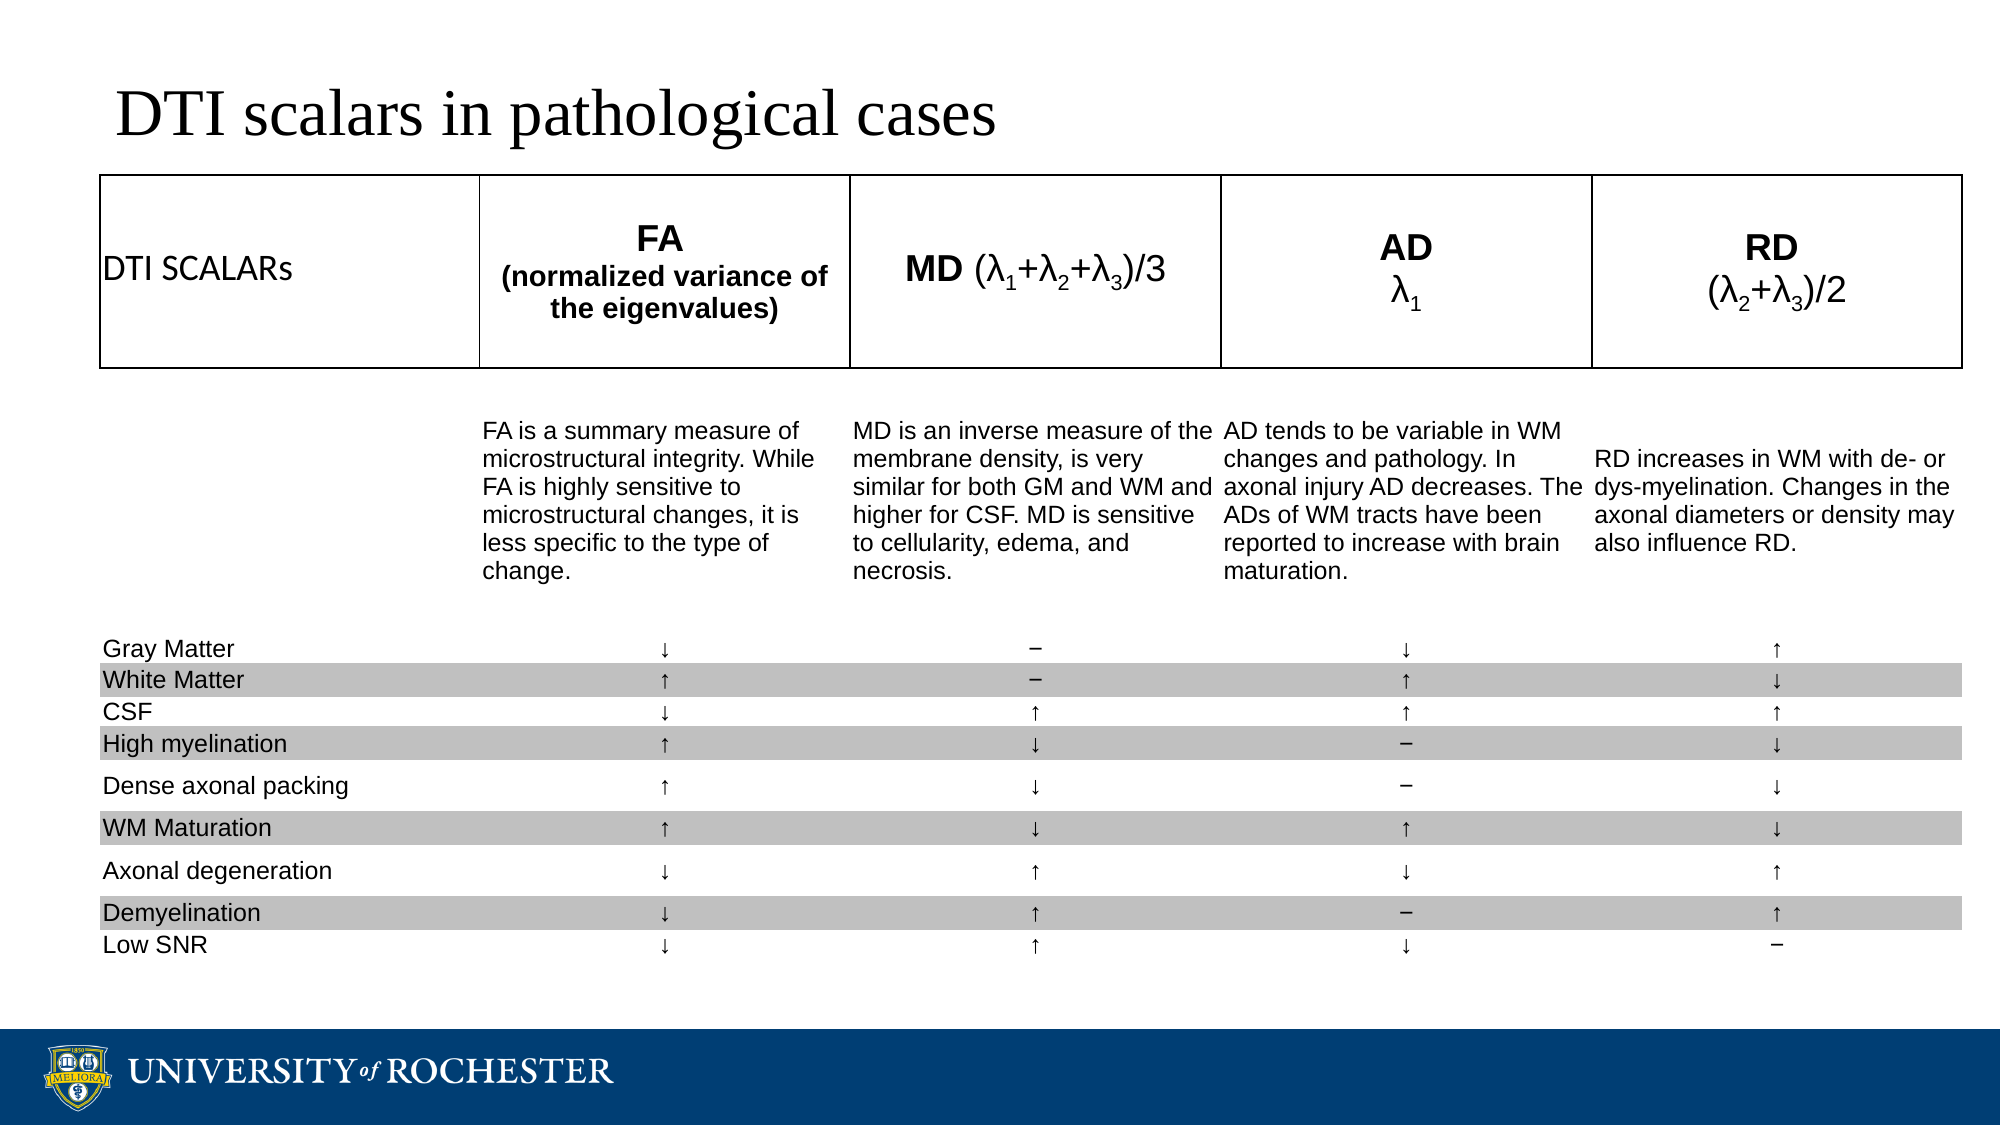

DTI scalars in pathological cases
| DTI SCALARs | FA (normalized variance of the eigenvalues) | MD (λ1+λ2+λ3)/3 | AD λ1 | RD  (λ2+λ3)/2 |
| --- | --- | --- | --- | --- |
|  | FA is a summary measure of microstructural integrity. While FA is highly sensitive to microstructural changes, it is less specific to the type of change. | MD is an inverse measure of the membrane density, is very similar for both GM and WM and higher for CSF. MD is sensitive to cellularity, edema, and necrosis. | AD tends to be variable in WM changes and pathology. In axonal injury AD decreases. The ADs of WM tracts have been reported to increase with brain maturation. | RD increases in WM with de- or dys-myelination. Changes in the axonal diameters or density may also influence RD. |
| Gray Matter | ↓ | − | ↓ | ↑ |
| White Matter | ↑ | − | ↑ | ↓ |
| CSF | ↓ | ↑ | ↑ | ↑ |
| High myelination | ↑ | ↓ | − | ↓ |
| Dense axonal packing | ↑ | ↓ | − | ↓ |
| WM Maturation | ↑ | ↓ | ↑ | ↓ |
| Axonal degeneration | ↓ | ↑ | ↓ | ↑ |
| Demyelination | ↓ | ↑ | − | ↑ |
| Low SNR | ↓ | ↑ | ↓ | − |